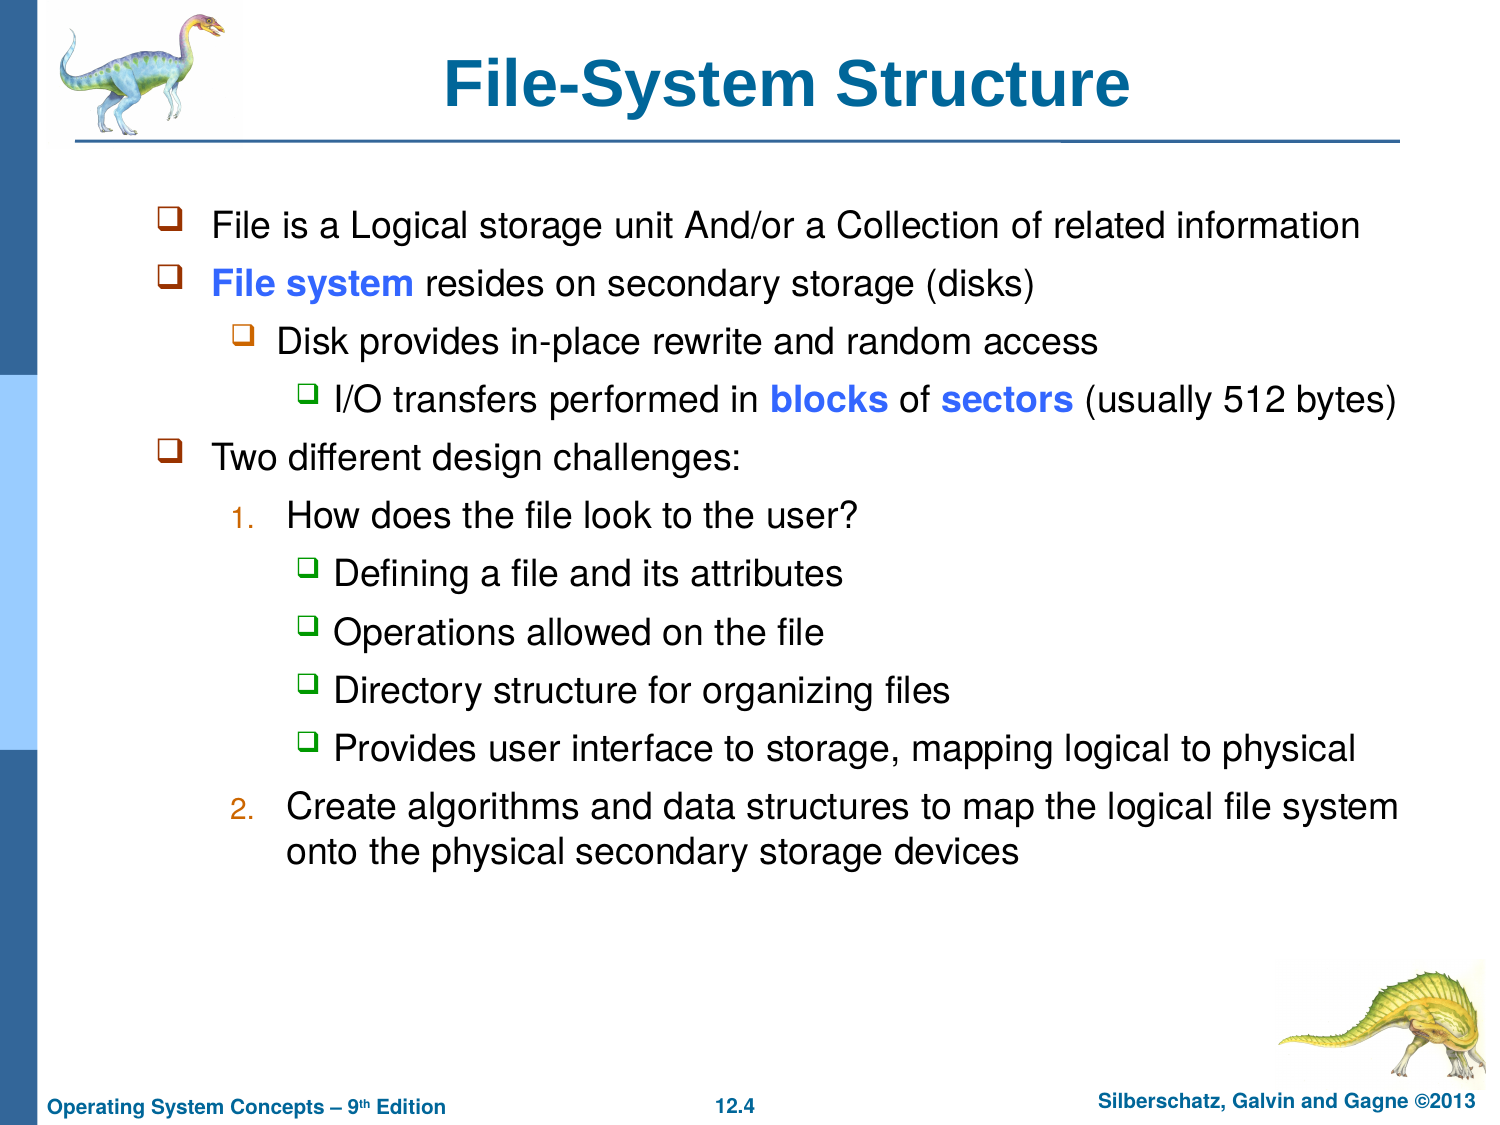

# File-System Structure
File is a Logical storage unit And/or a Collection of related information
File system resides on secondary storage (disks)
Disk provides in-place rewrite and random access
I/O transfers performed in blocks of sectors (usually 512 bytes)
Two different design challenges:
How does the file look to the user?
Defining a file and its attributes
Operations allowed on the file
Directory structure for organizing files
Provides user interface to storage, mapping logical to physical
Create algorithms and data structures to map the logical file system onto the physical secondary storage devices